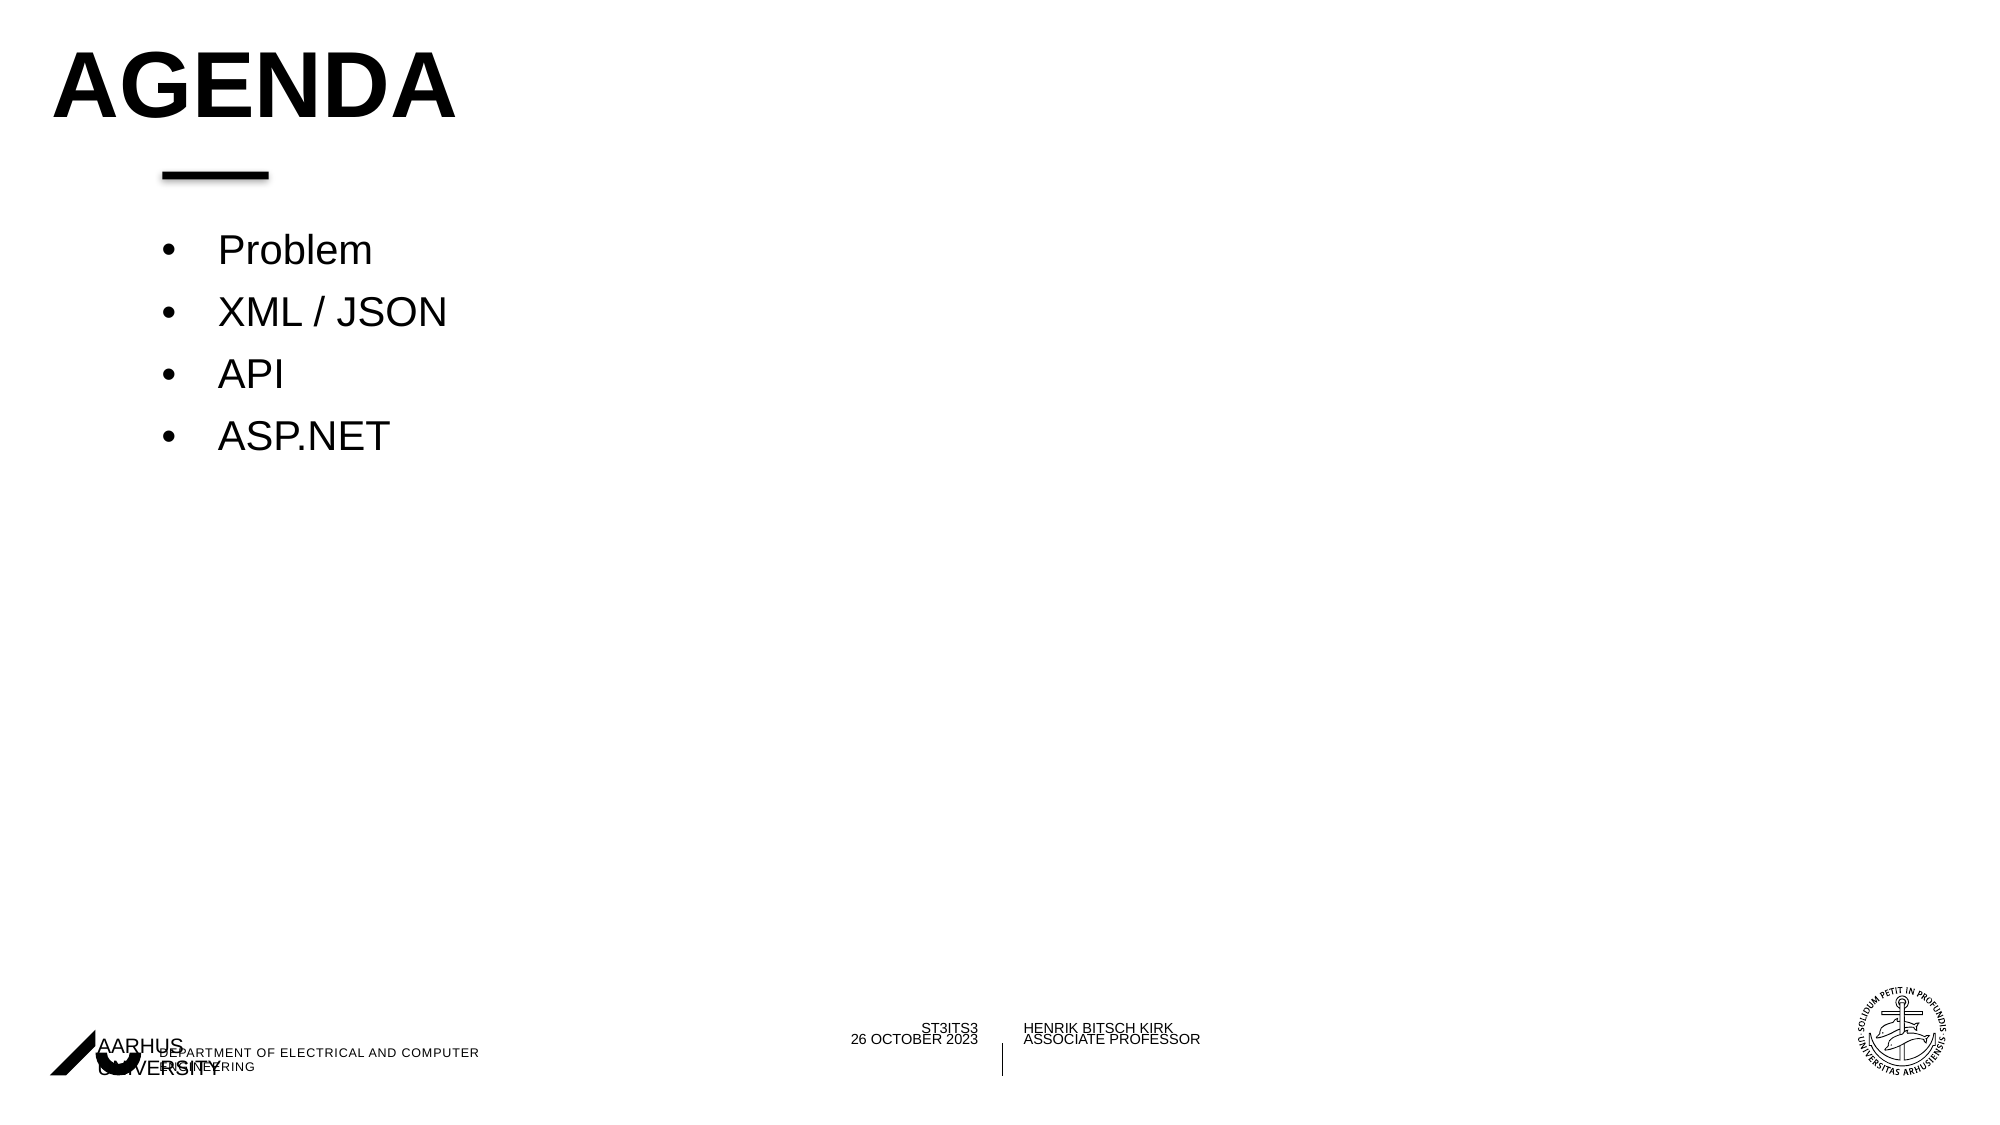

# Agenda
Problem
XML / JSON
API
ASP.NET